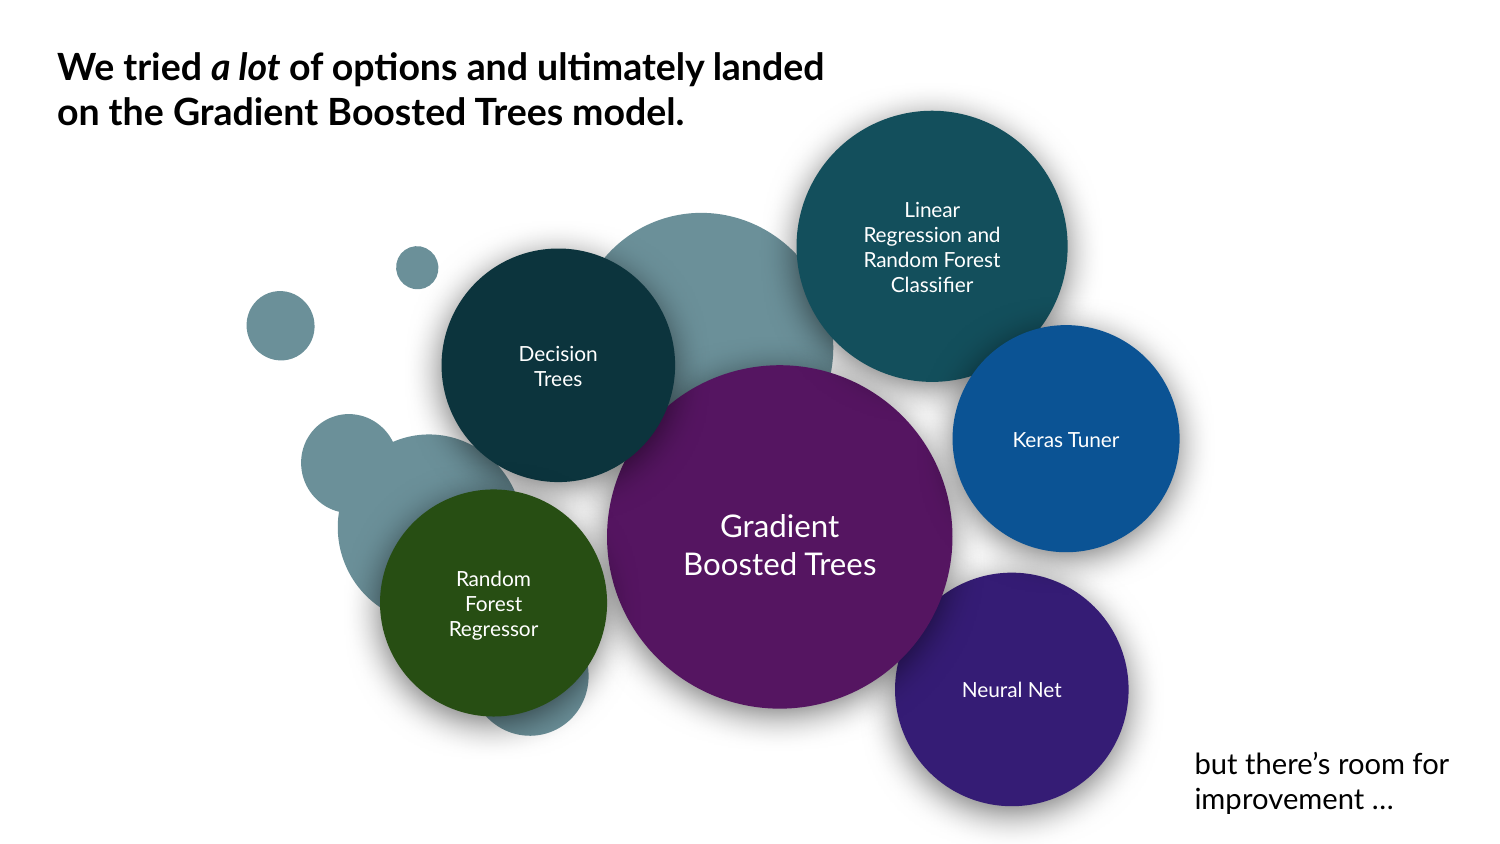

We tried a lot of options and ultimately landed on the Gradient Boosted Trees model.

Linear Regression and Random Forest Classifier

Decision Trees

Keras Tuner

Gradient Boosted Trees

Random Forest Regressor

Neural Net
but there’s room for improvement …